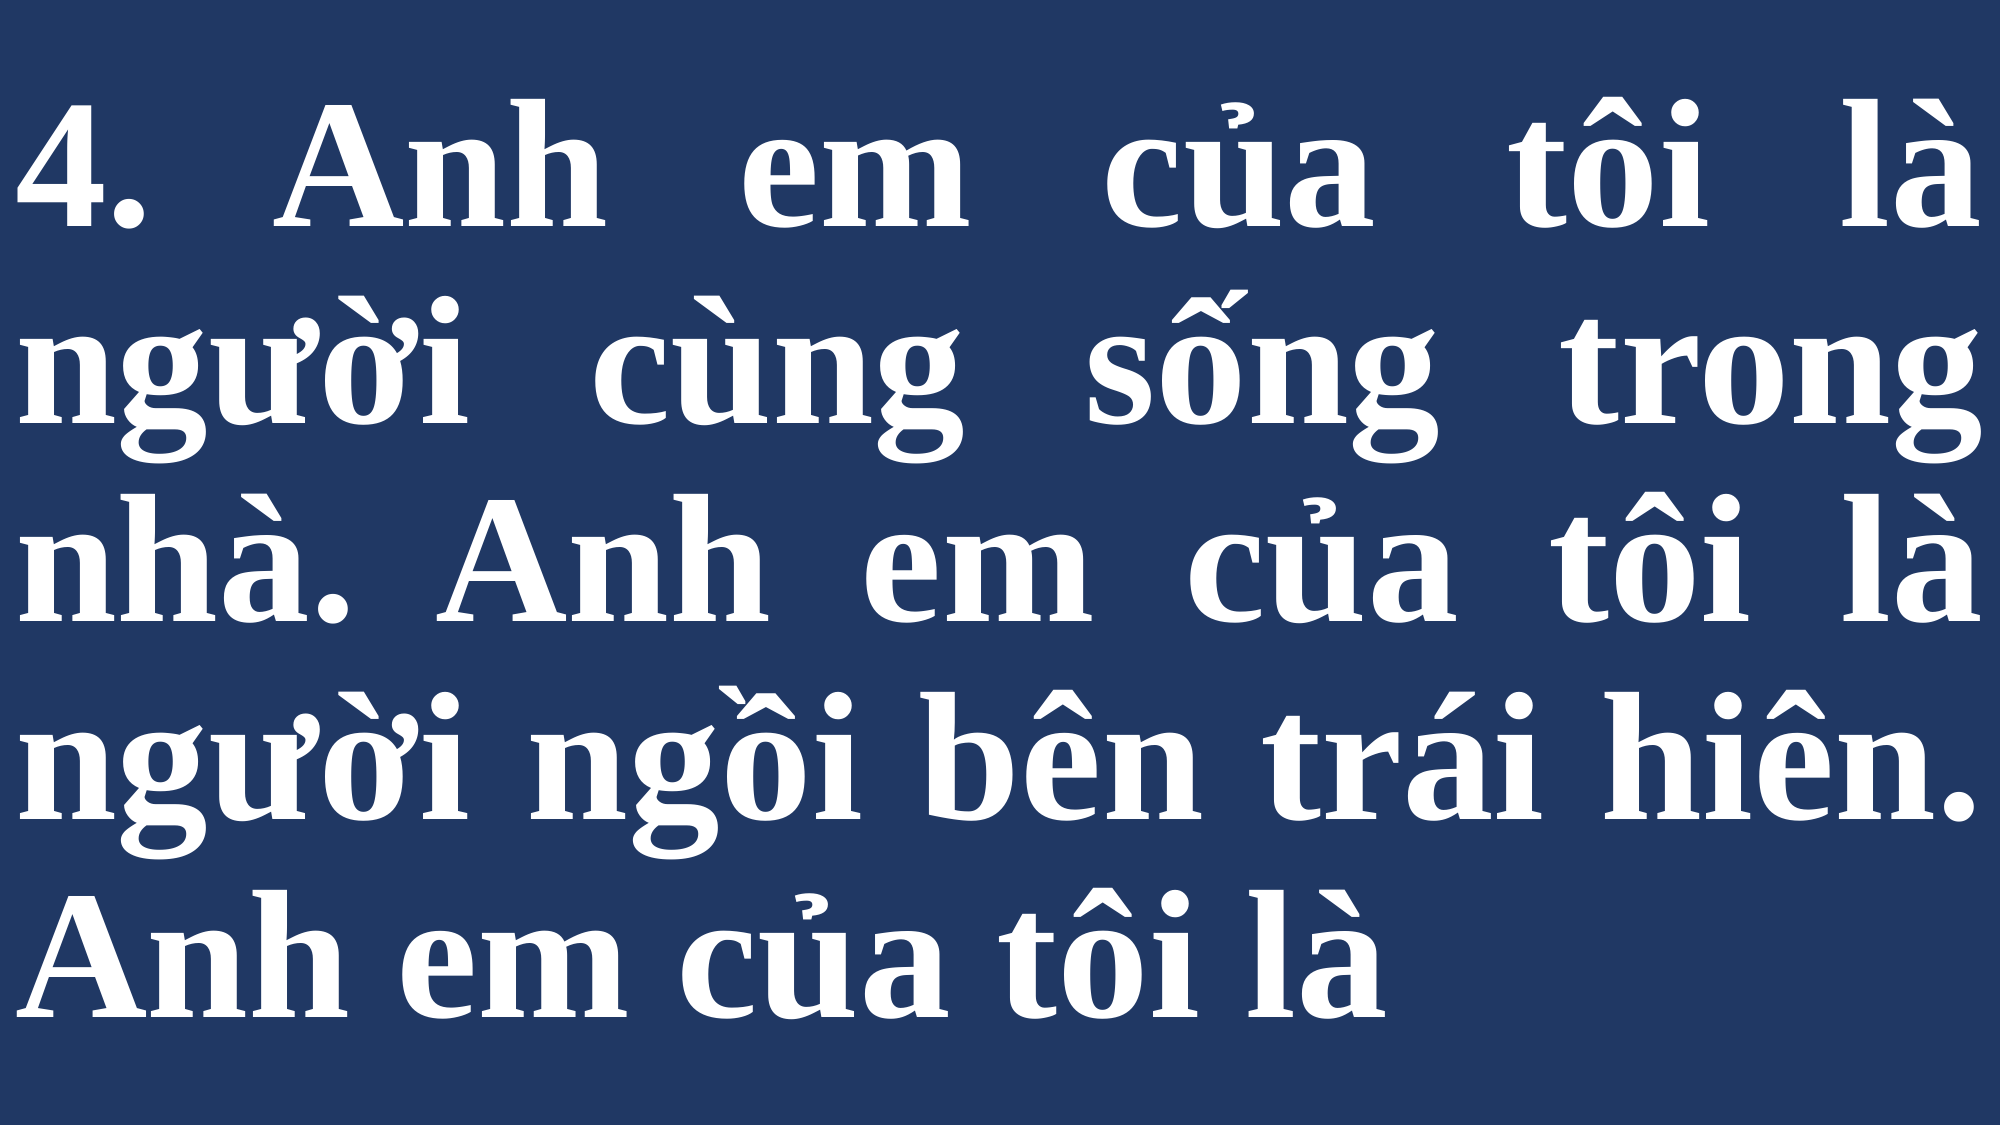

# 4. Anh em của tôi là người cùng sống trong nhà. Anh em của tôi là người ngồi bên trái hiên. Anh em của tôi là